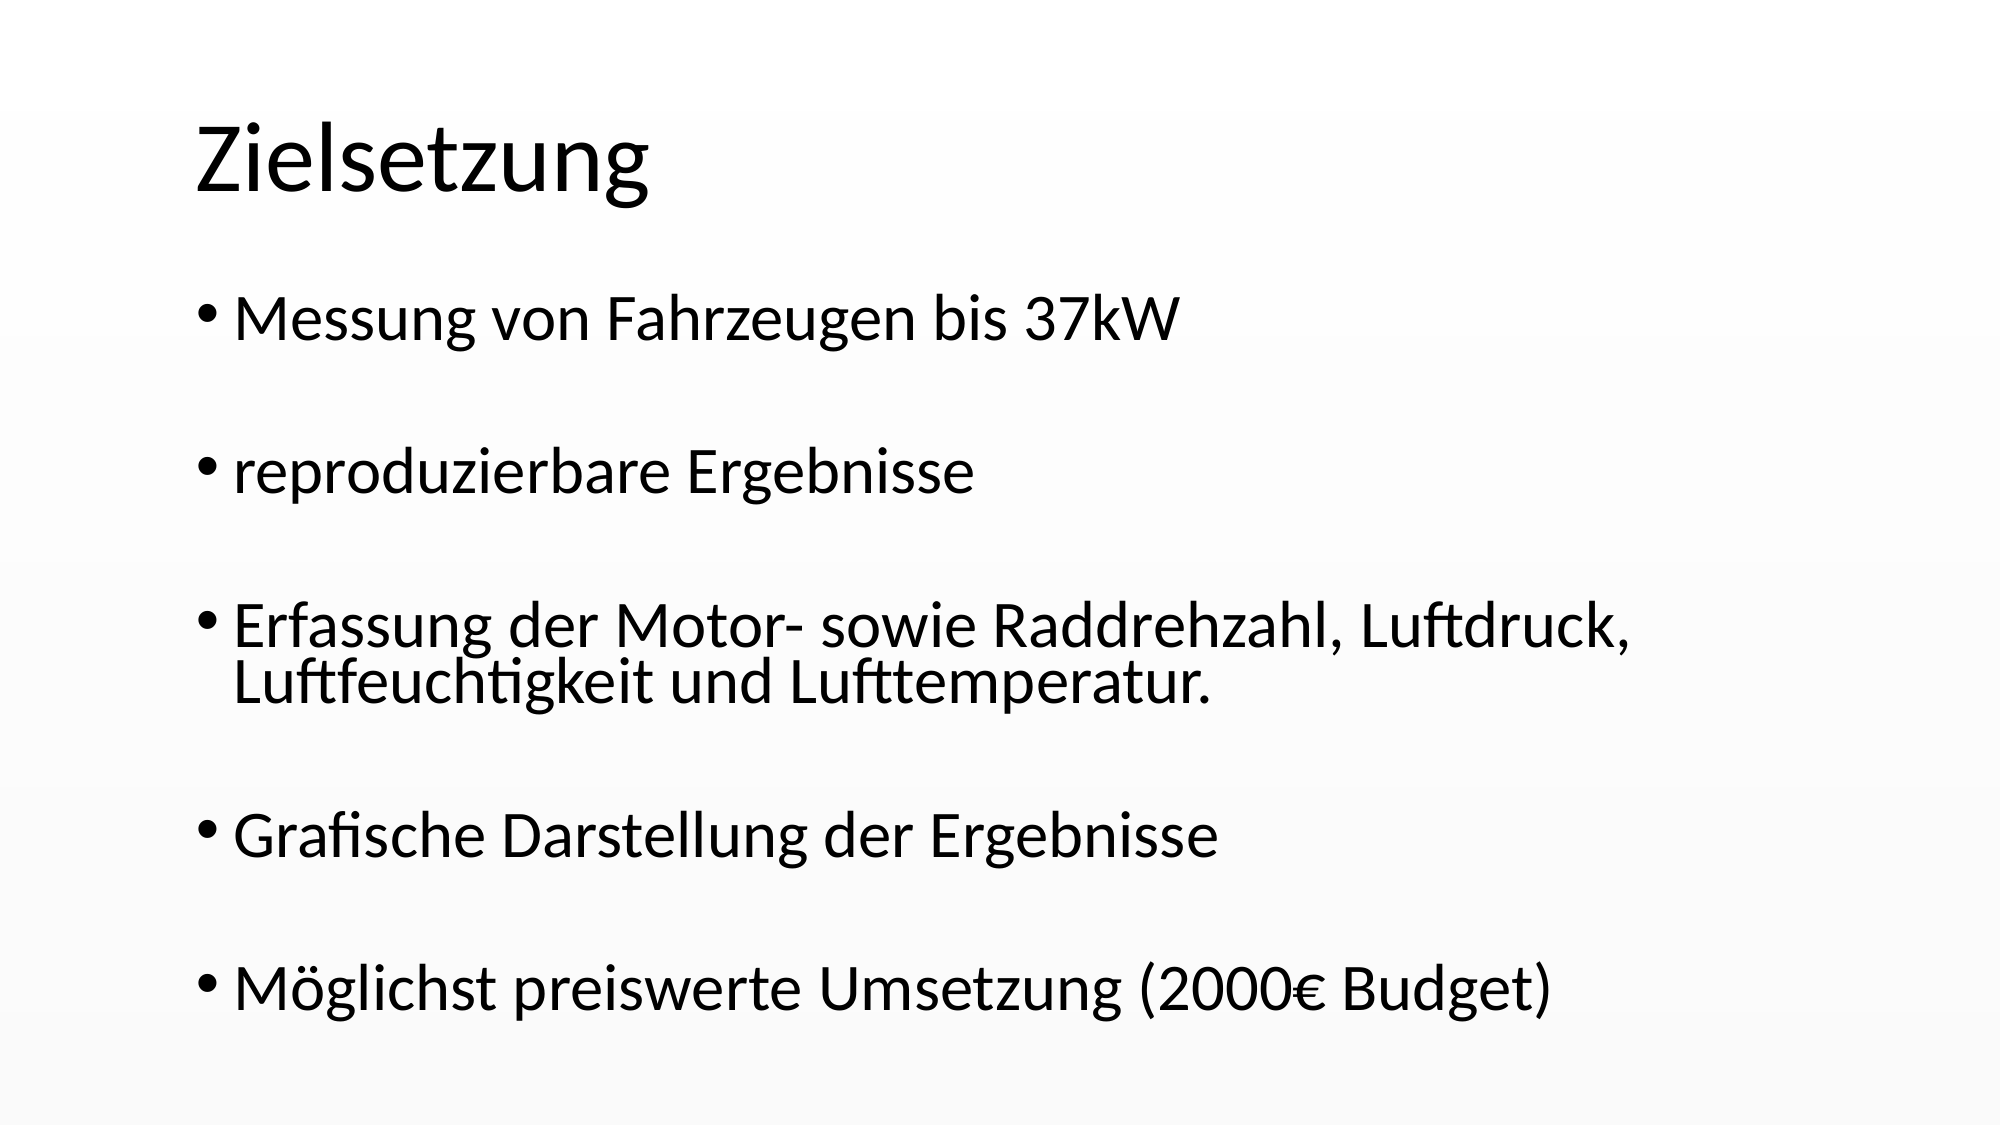

# Zielsetzung
Messung von Fahrzeugen bis 37kW

reproduzierbare Ergebnisse

Erfassung der Motor- sowie Raddrehzahl, Luftdruck,
Luftfeuchtigkeit und Lufttemperatur.

Grafische Darstellung der Ergebnisse

Möglichst preiswerte Umsetzung (2000€ Budget)